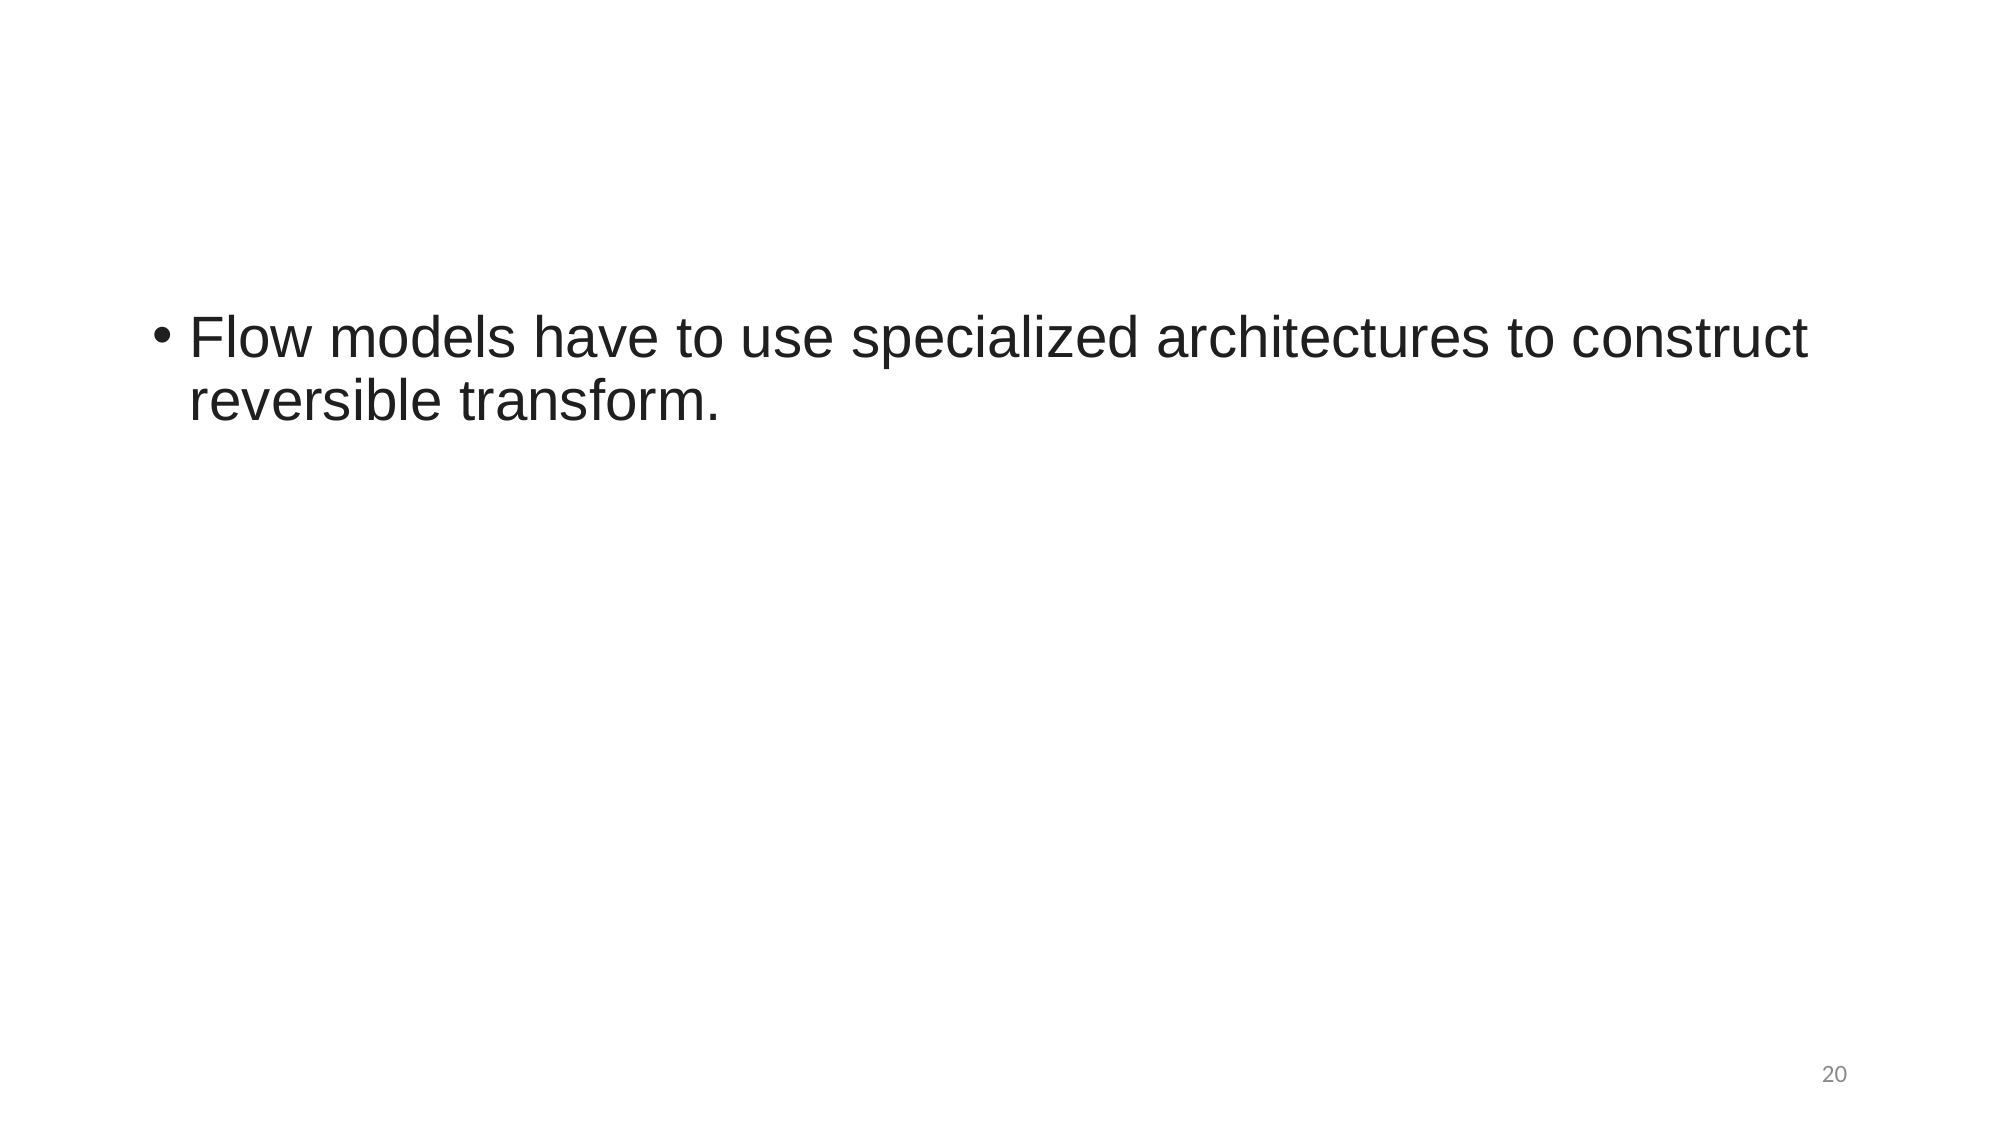

#
Flow models have to use specialized architectures to construct reversible transform.
20